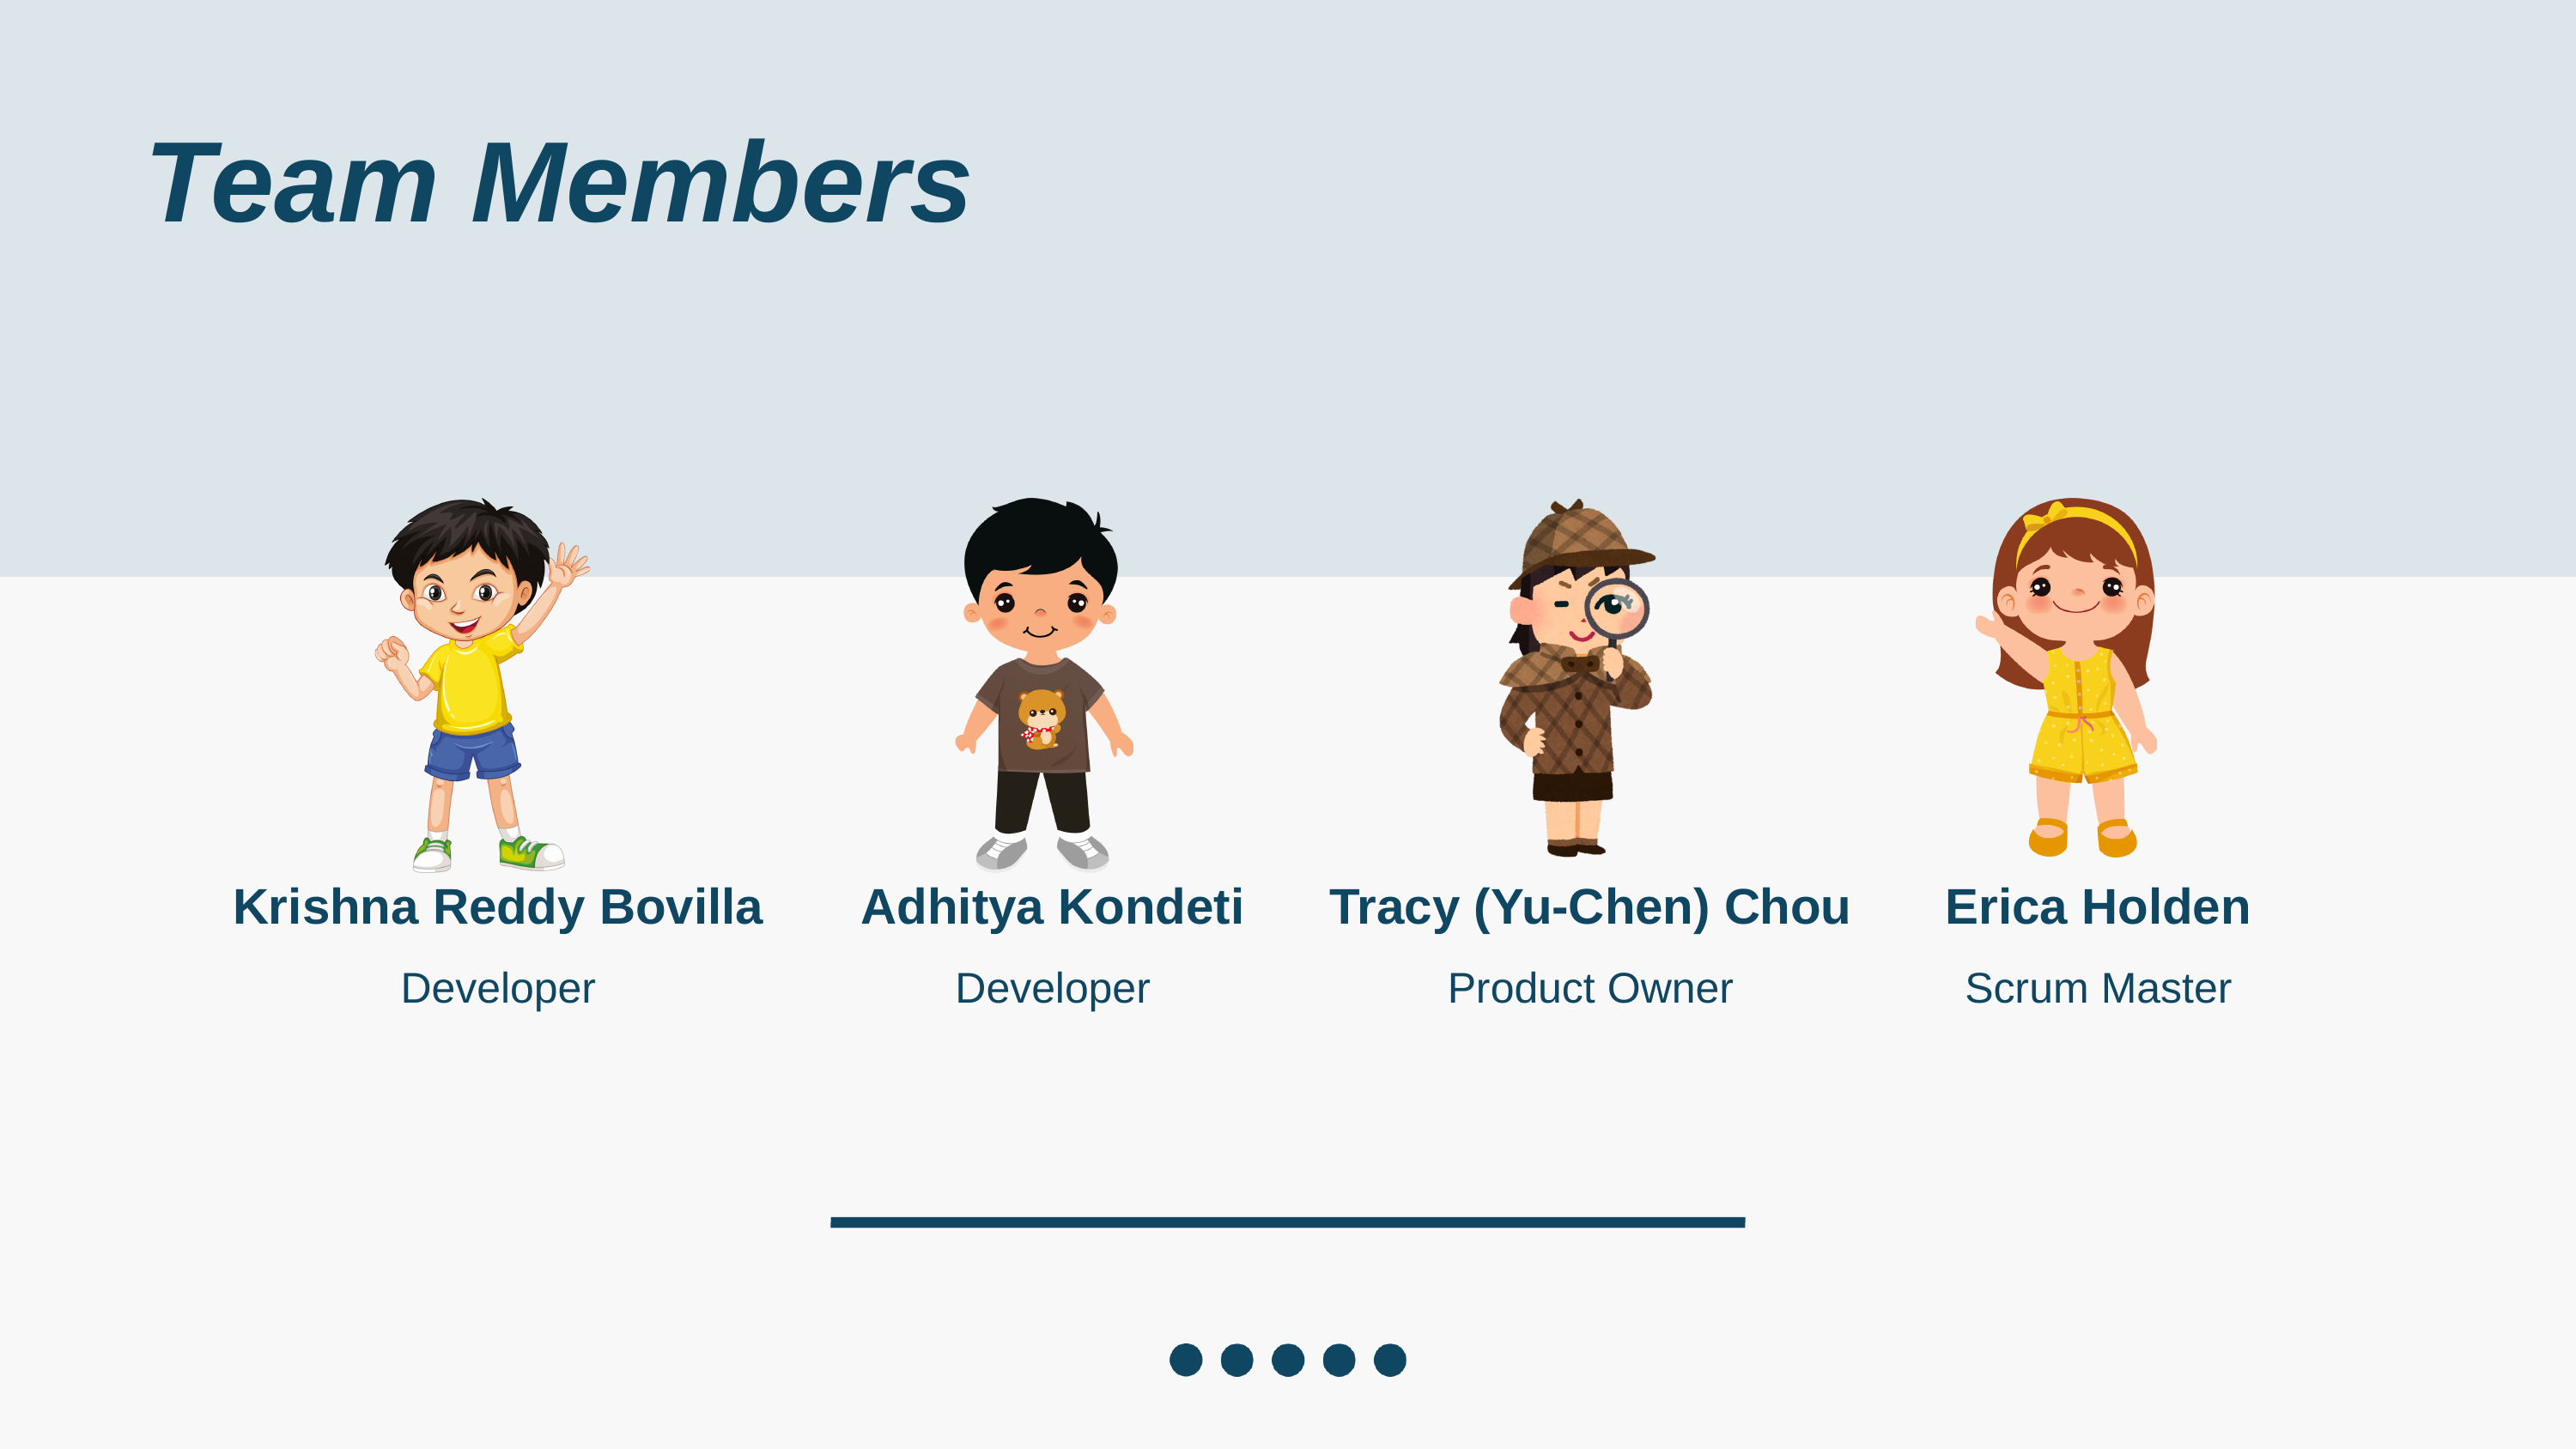

Team Members

Krishna Reddy Bovilla
Adhitya Kondeti
Tracy (Yu-Chen) Chou
Erica Holden
Developer
Scrum Master
Developer
Product Owner